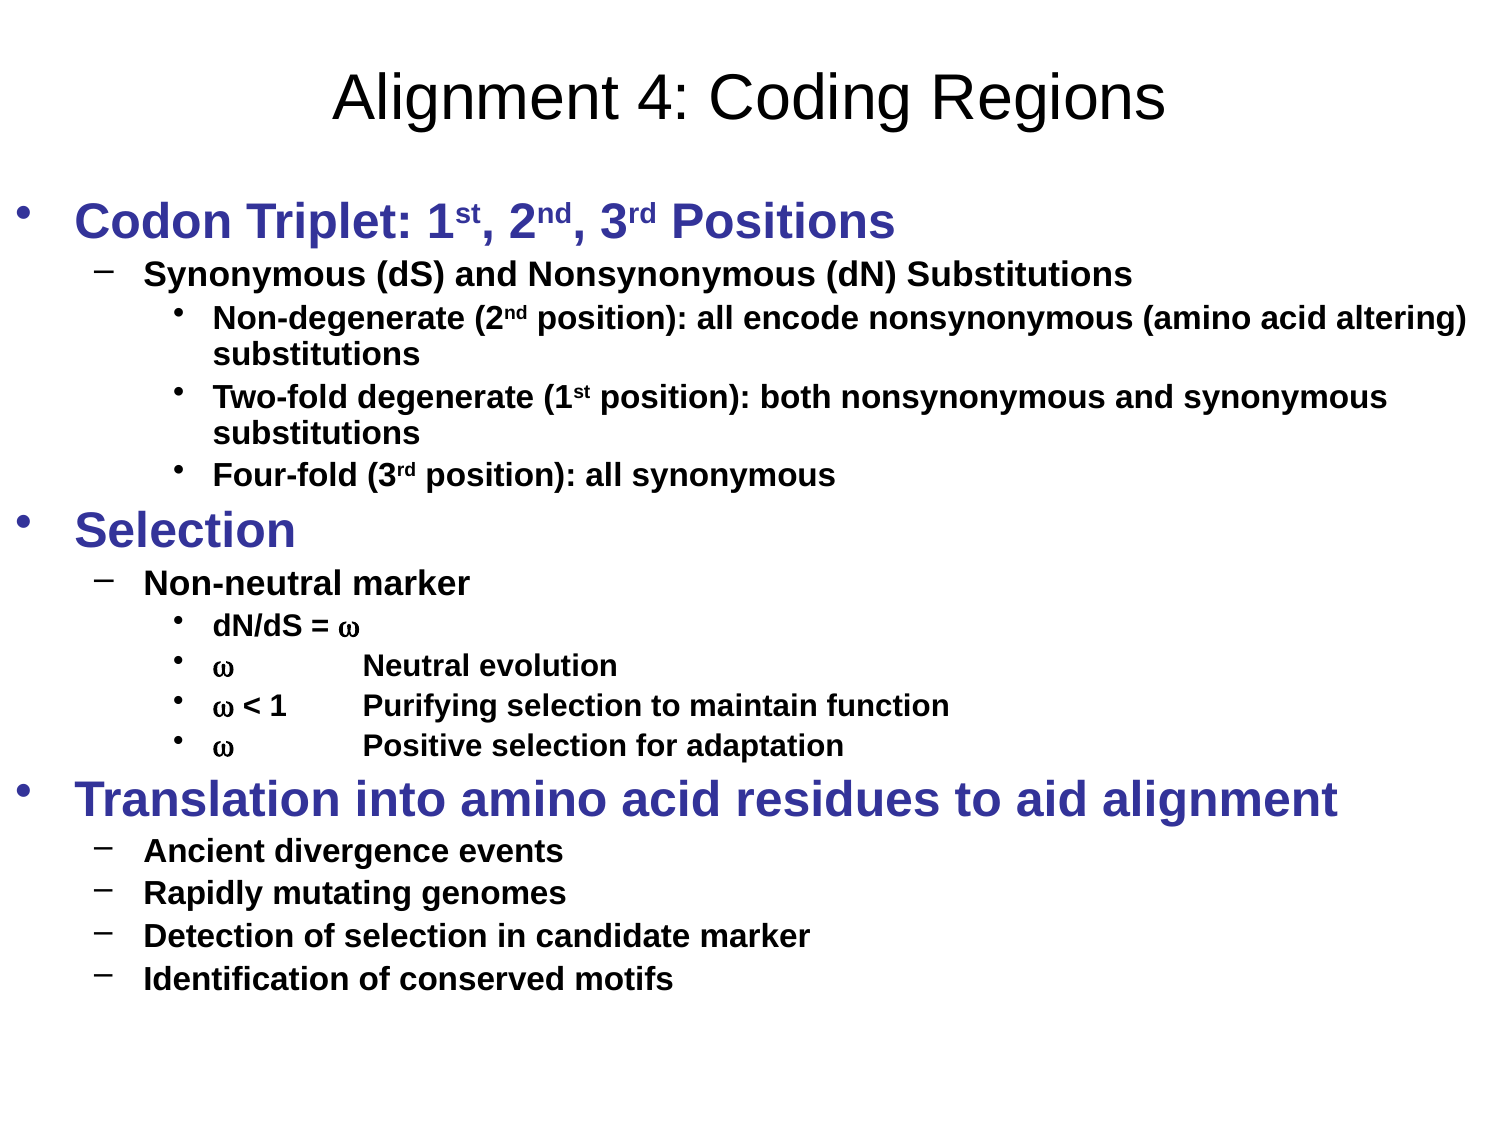

Alignment 4: Coding Regions
Codon Triplet: 1st, 2nd, 3rd Positions
Synonymous (dS) and Nonsynonymous (dN) Substitutions
Non-degenerate (2nd position): all encode nonsynonymous (amino acid altering) substitutions
Two-fold degenerate (1st position): both nonsynonymous and synonymous substitutions
Four-fold (3rd position): all synonymous
Selection
Non-neutral marker
dN/dS = ω
ω 	Neutral evolution
ω < 1	Purifying selection to maintain function
ω	Positive selection for adaptation
Translation into amino acid residues to aid alignment
Ancient divergence events
Rapidly mutating genomes
Detection of selection in candidate marker
Identification of conserved motifs